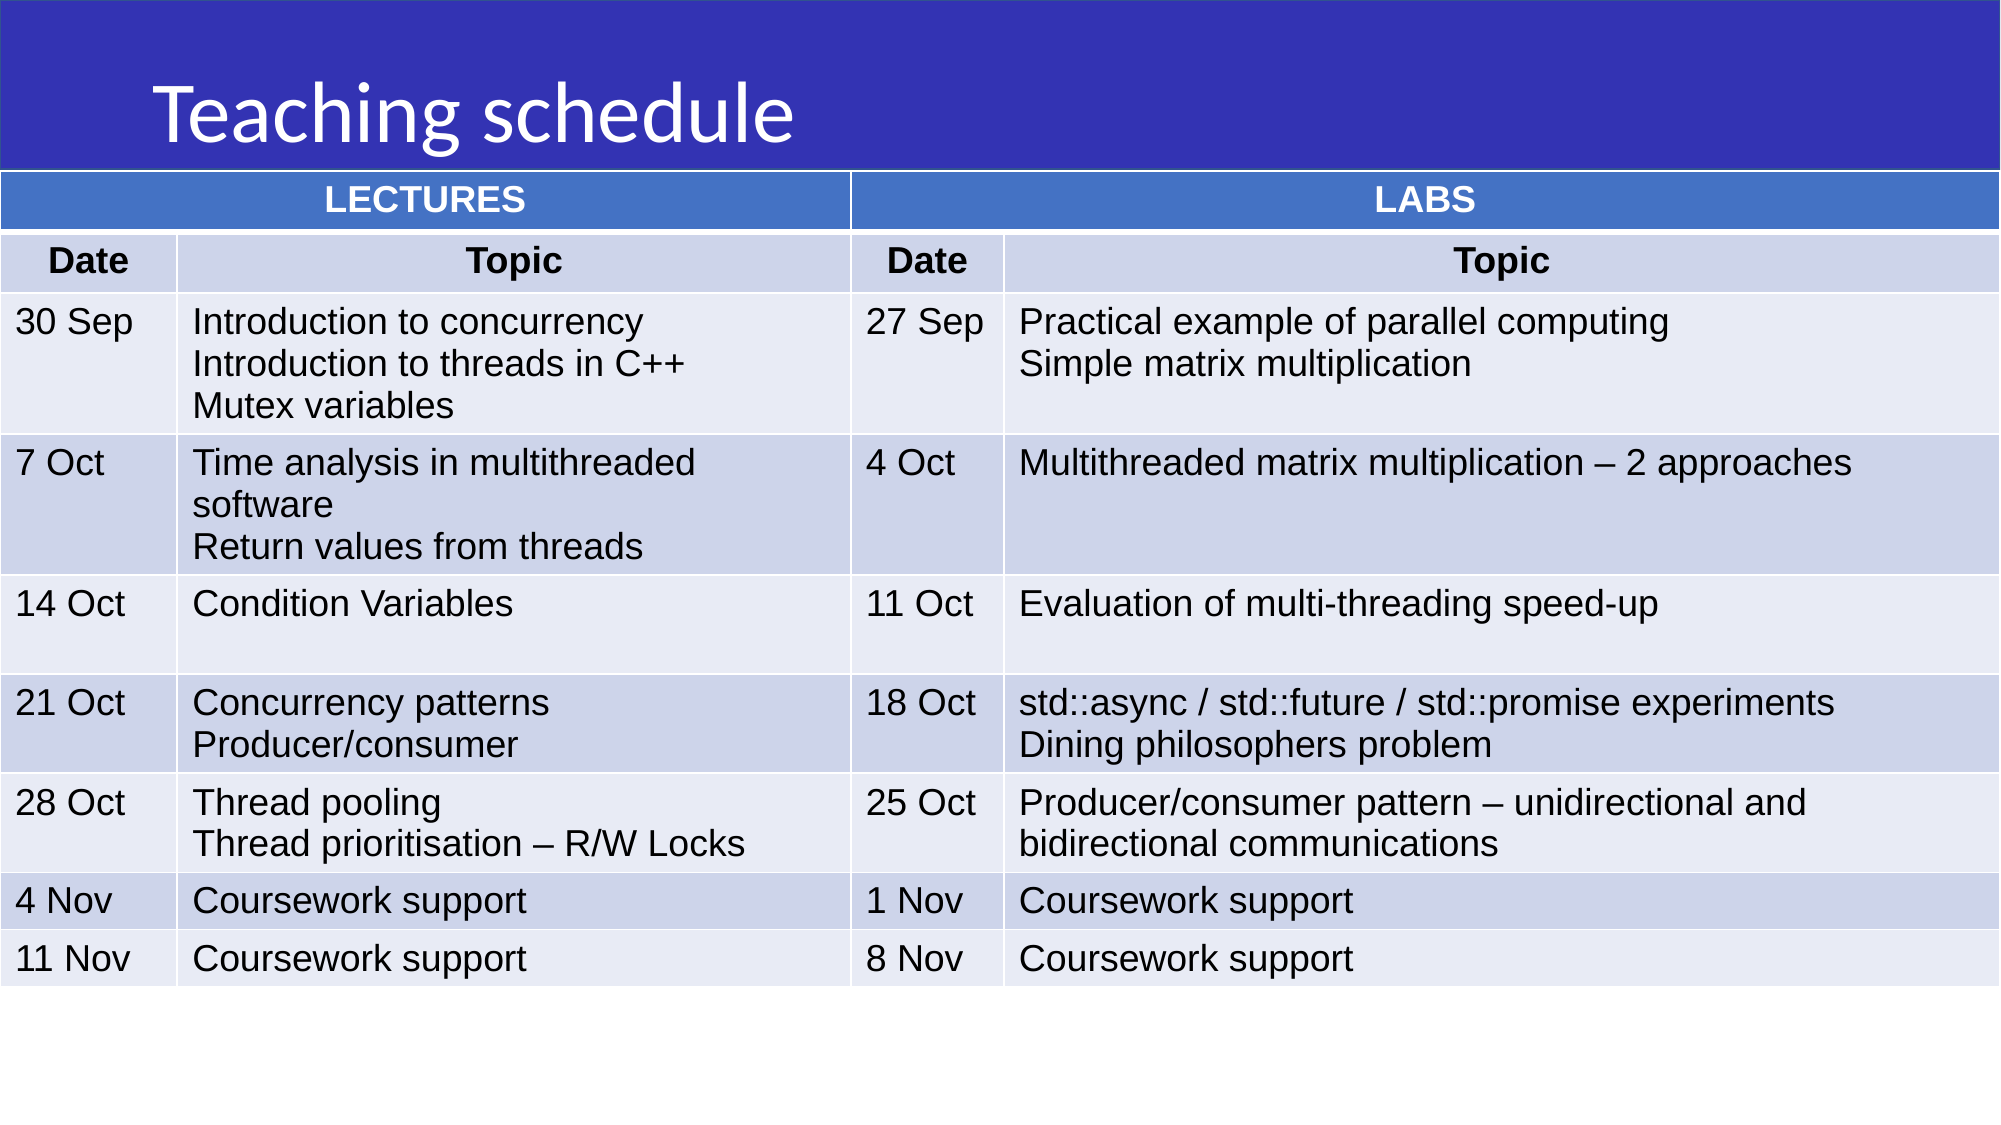

# Teaching schedule
| LECTURES |  | LABS |  |
| --- | --- | --- | --- |
| Date | Topic | Date | Topic |
| 30 Sep | Introduction to concurrency Introduction to threads in C++ Mutex variables | 27 Sep | Practical example of parallel computing Simple matrix multiplication |
| 7 Oct | Time analysis in multithreaded software Return values from threads | 4 Oct | Multithreaded matrix multiplication – 2 approaches |
| 14 Oct | Condition Variables | 11 Oct | Evaluation of multi-threading speed-up |
| 21 Oct | Concurrency patterns Producer/consumer | 18 Oct | std::async / std::future / std::promise experiments Dining philosophers problem |
| 28 Oct | Thread pooling Thread prioritisation – R/W Locks | 25 Oct | Producer/consumer pattern – unidirectional and bidirectional communications |
| 4 Nov | Coursework support | 1 Nov | Coursework support |
| 11 Nov | Coursework support | 8 Nov | Coursework support |